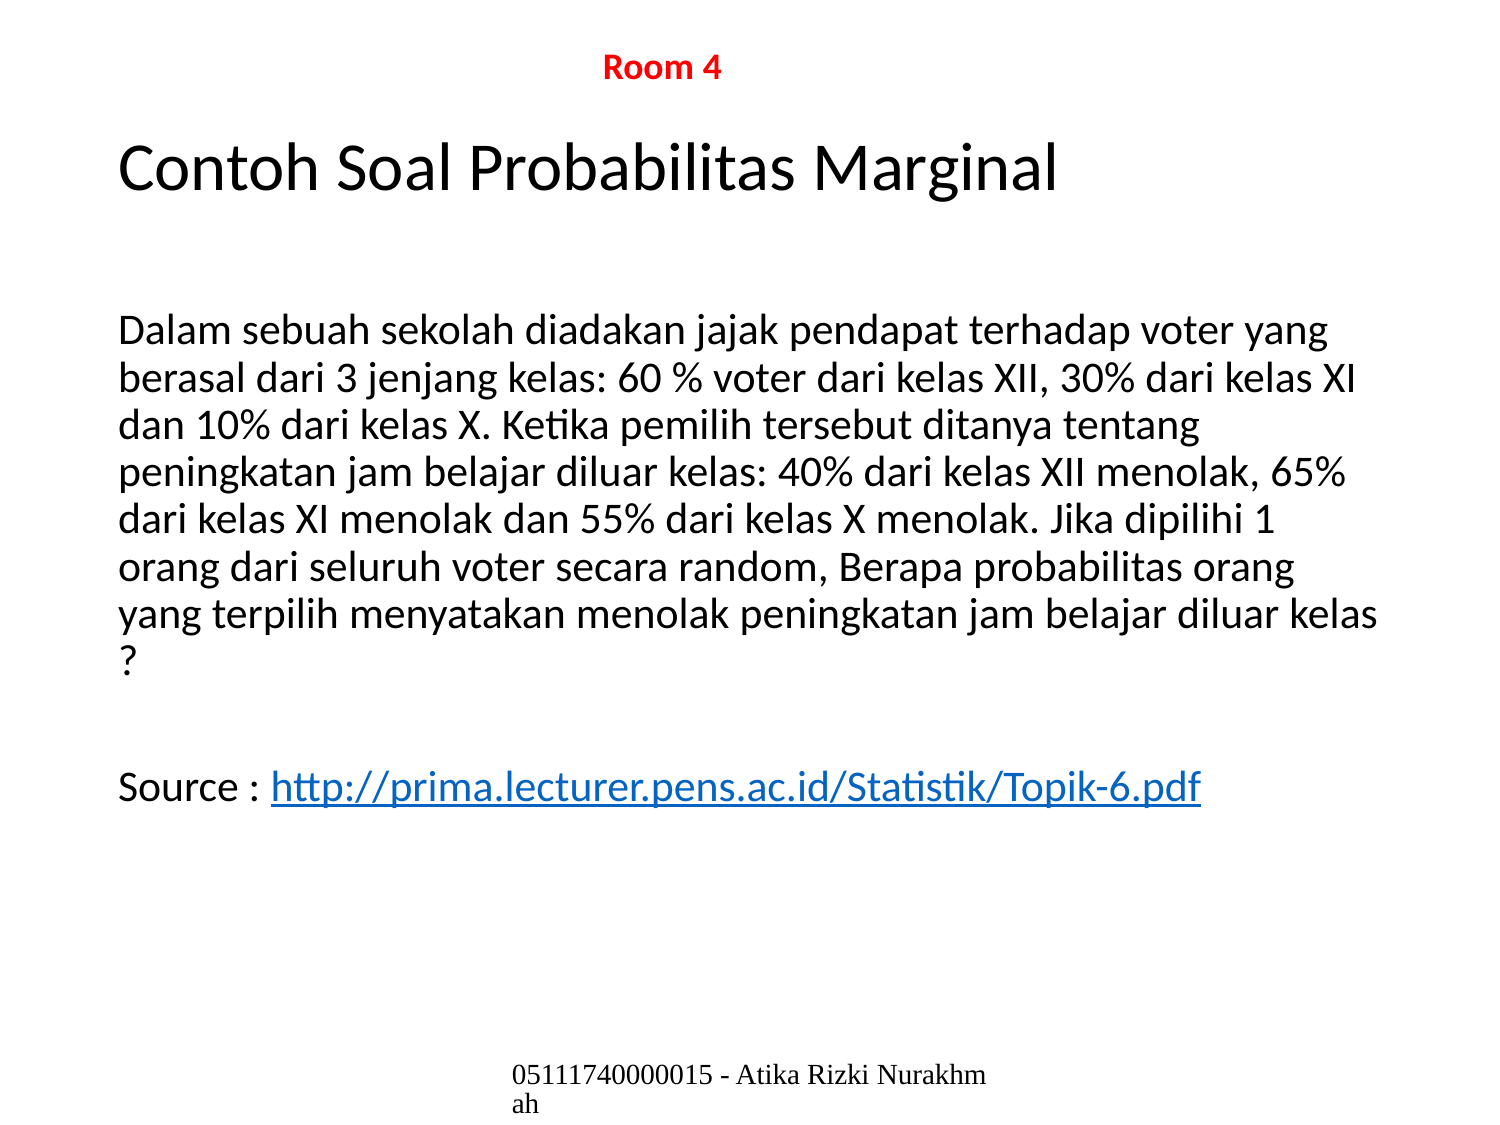

Room 4
# Contoh Soal Probabilitas Marginal
Dalam sebuah sekolah diadakan jajak pendapat terhadap voter yang berasal dari 3 jenjang kelas: 60 % voter dari kelas XII, 30% dari kelas XI dan 10% dari kelas X. Ketika pemilih tersebut ditanya tentang peningkatan jam belajar diluar kelas: 40% dari kelas XII menolak, 65% dari kelas XI menolak dan 55% dari kelas X menolak. Jika dipilihi 1 orang dari seluruh voter secara random, Berapa probabilitas orang yang terpilih menyatakan menolak peningkatan jam belajar diluar kelas ?

Source : http://prima.lecturer.pens.ac.id/Statistik/Topik-6.pdf
05111740000015 - Atika Rizki Nurakhmah